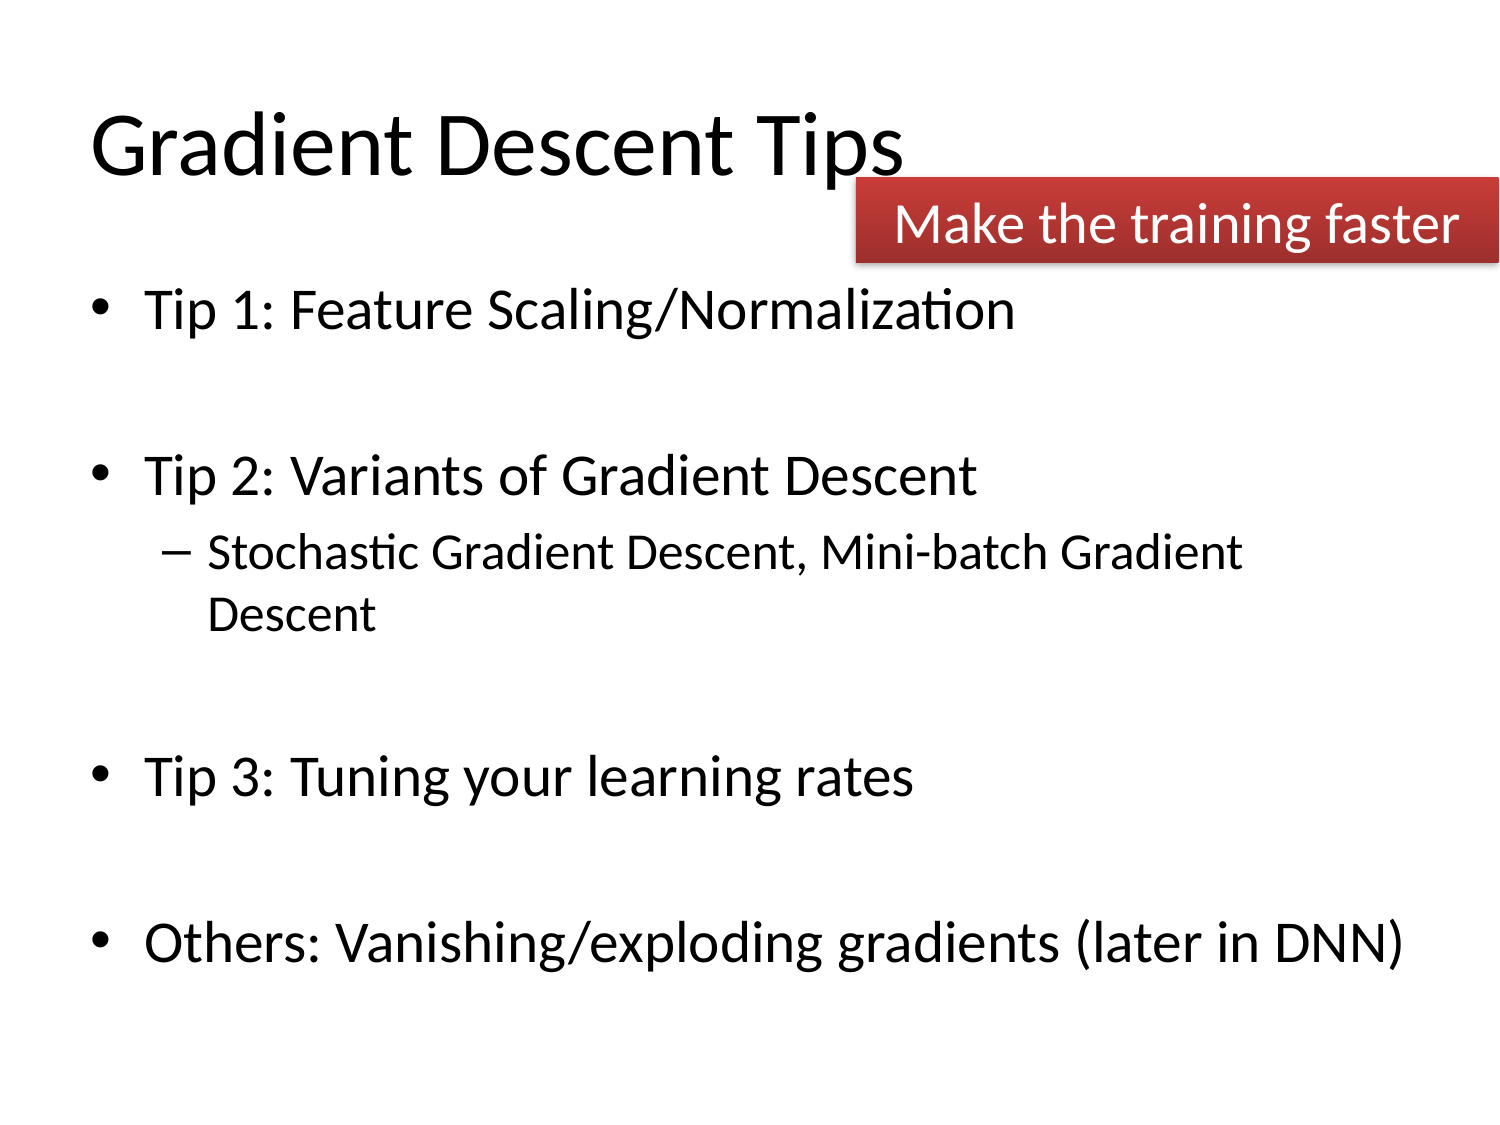

# Gradient Descent Tips
Make the training faster
Tip 1: Feature Scaling/Normalization

Tip 2: Variants of Gradient Descent
Stochastic Gradient Descent, Mini-batch Gradient Descent

Tip 3: Tuning your learning rates

Others: Vanishing/exploding gradients (later in DNN)